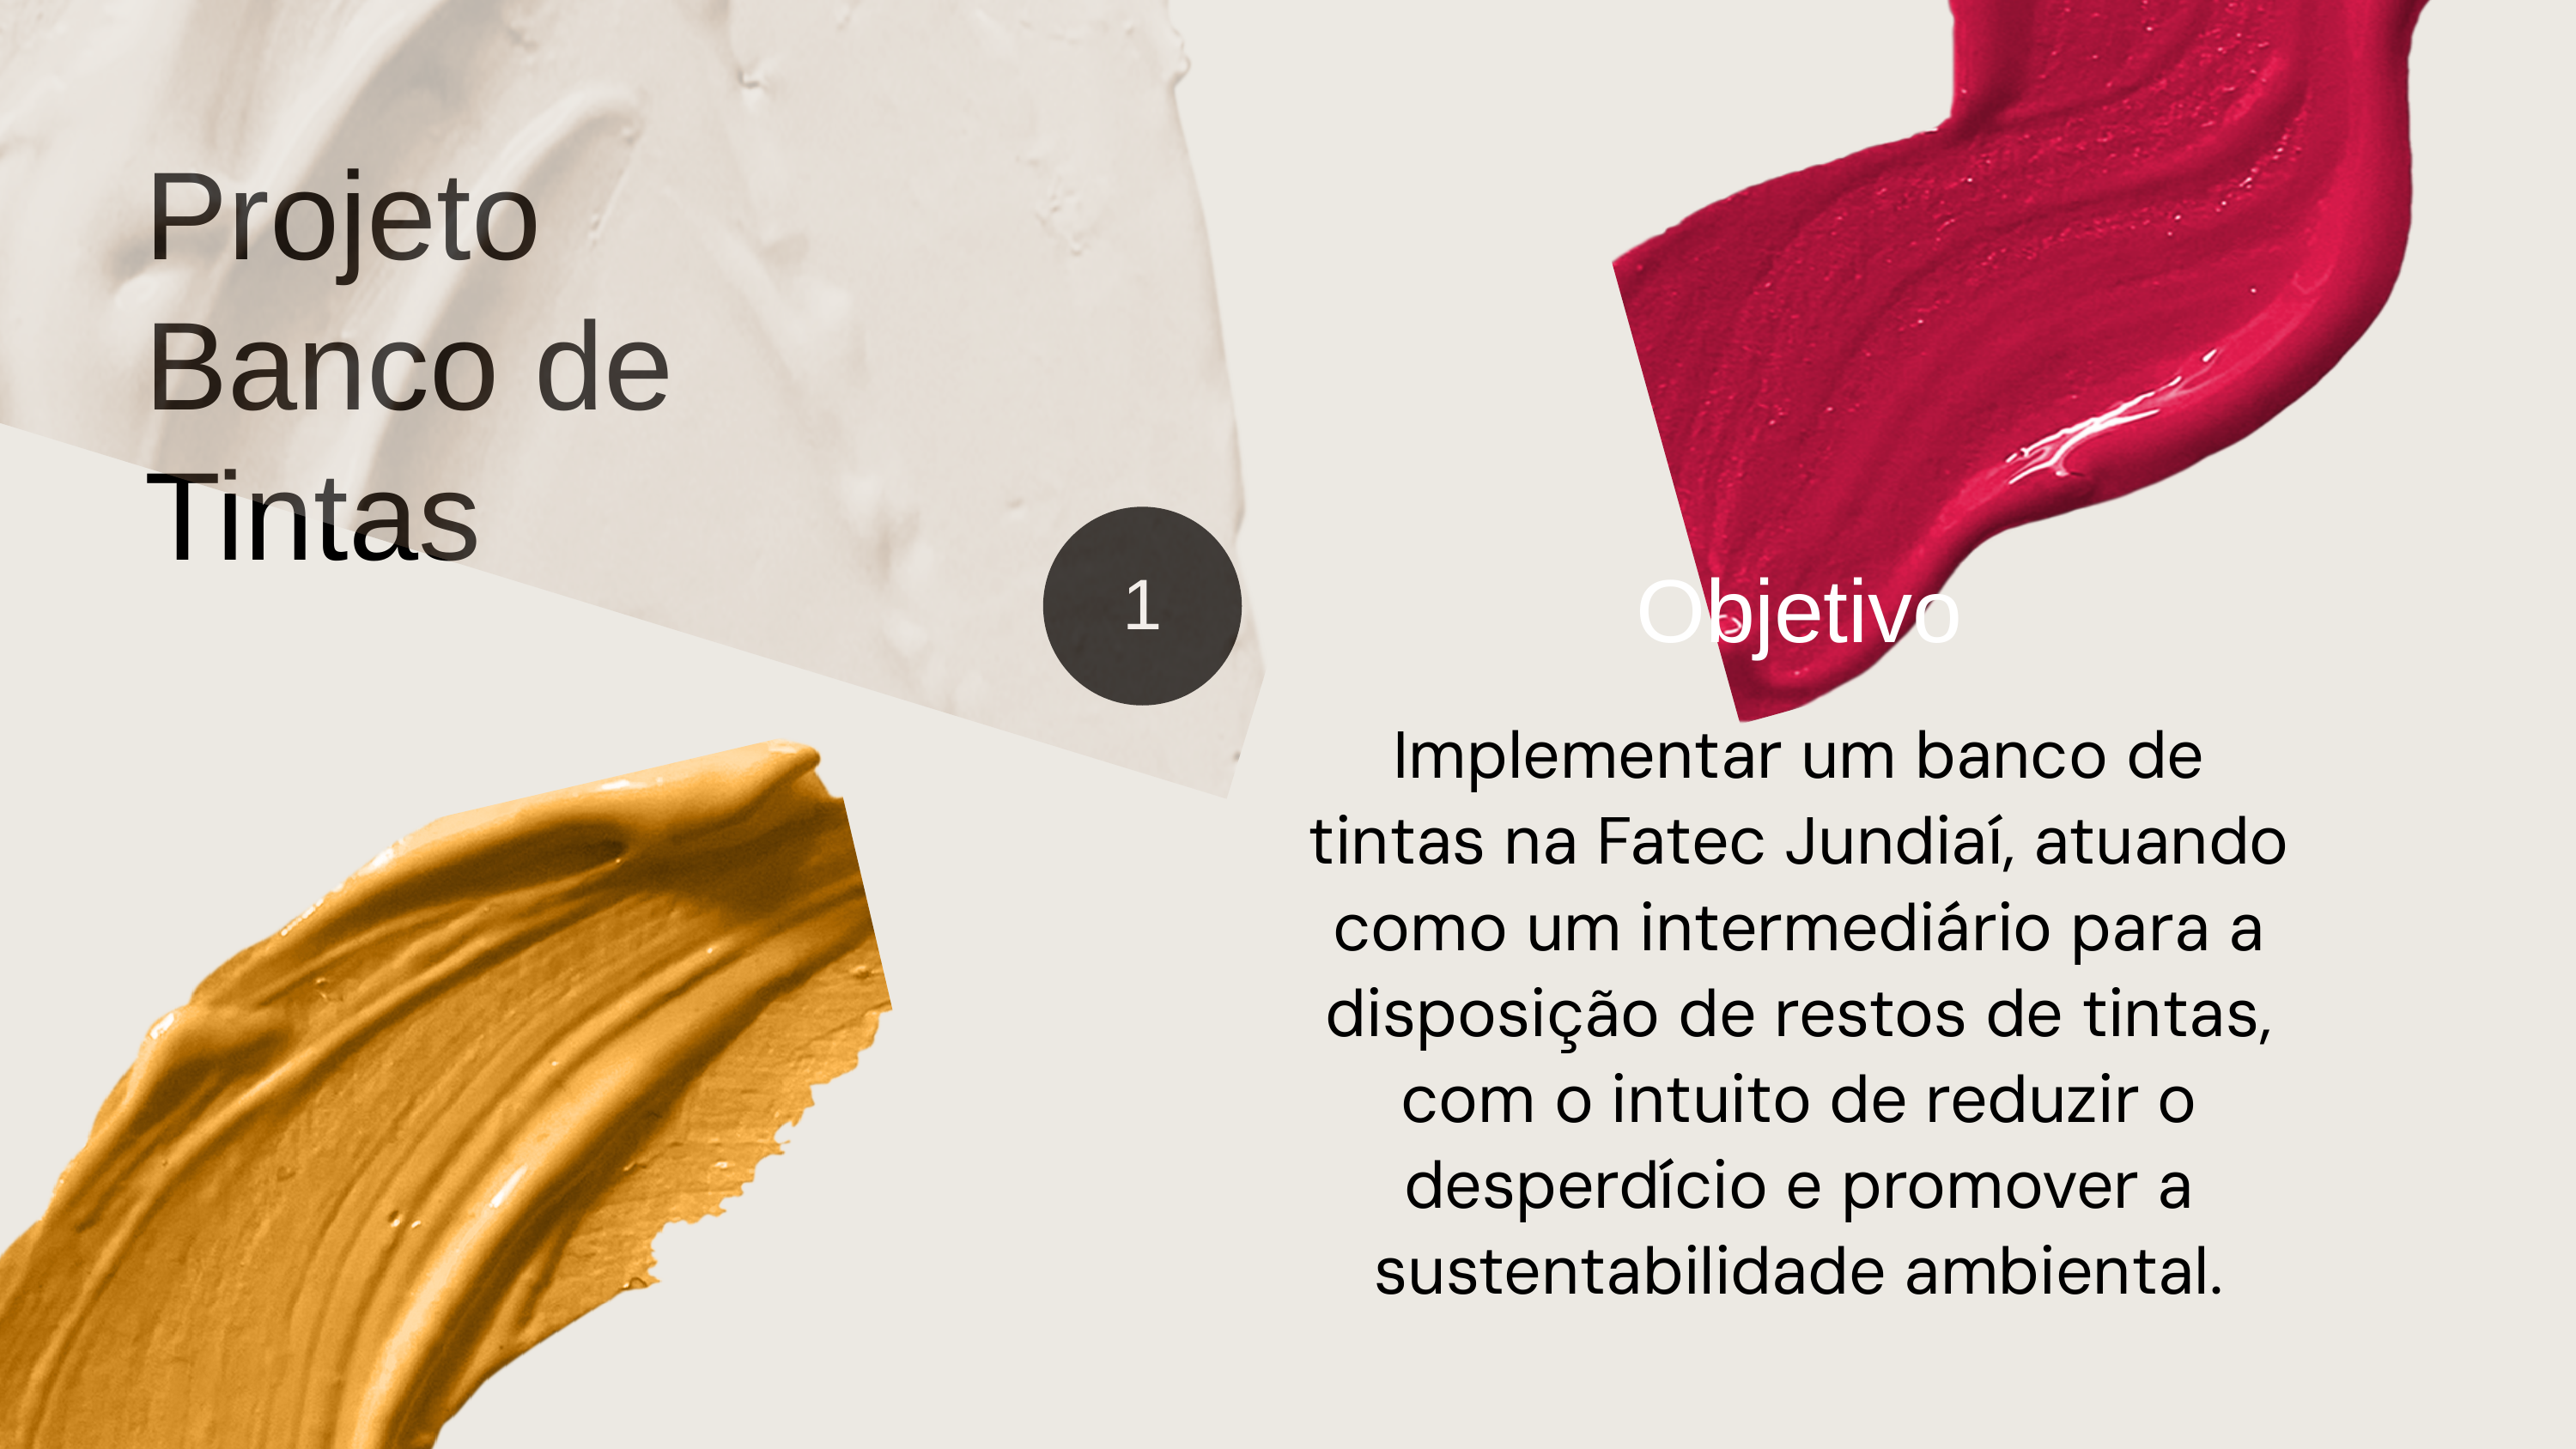

Projeto Banco de Tintas

1
Objetivo
Implementar um banco de tintas na Fatec Jundiaí, atuando como um intermediário para a disposição de restos de tintas, com o intuito de reduzir o desperdício e promover a sustentabilidade ambiental.